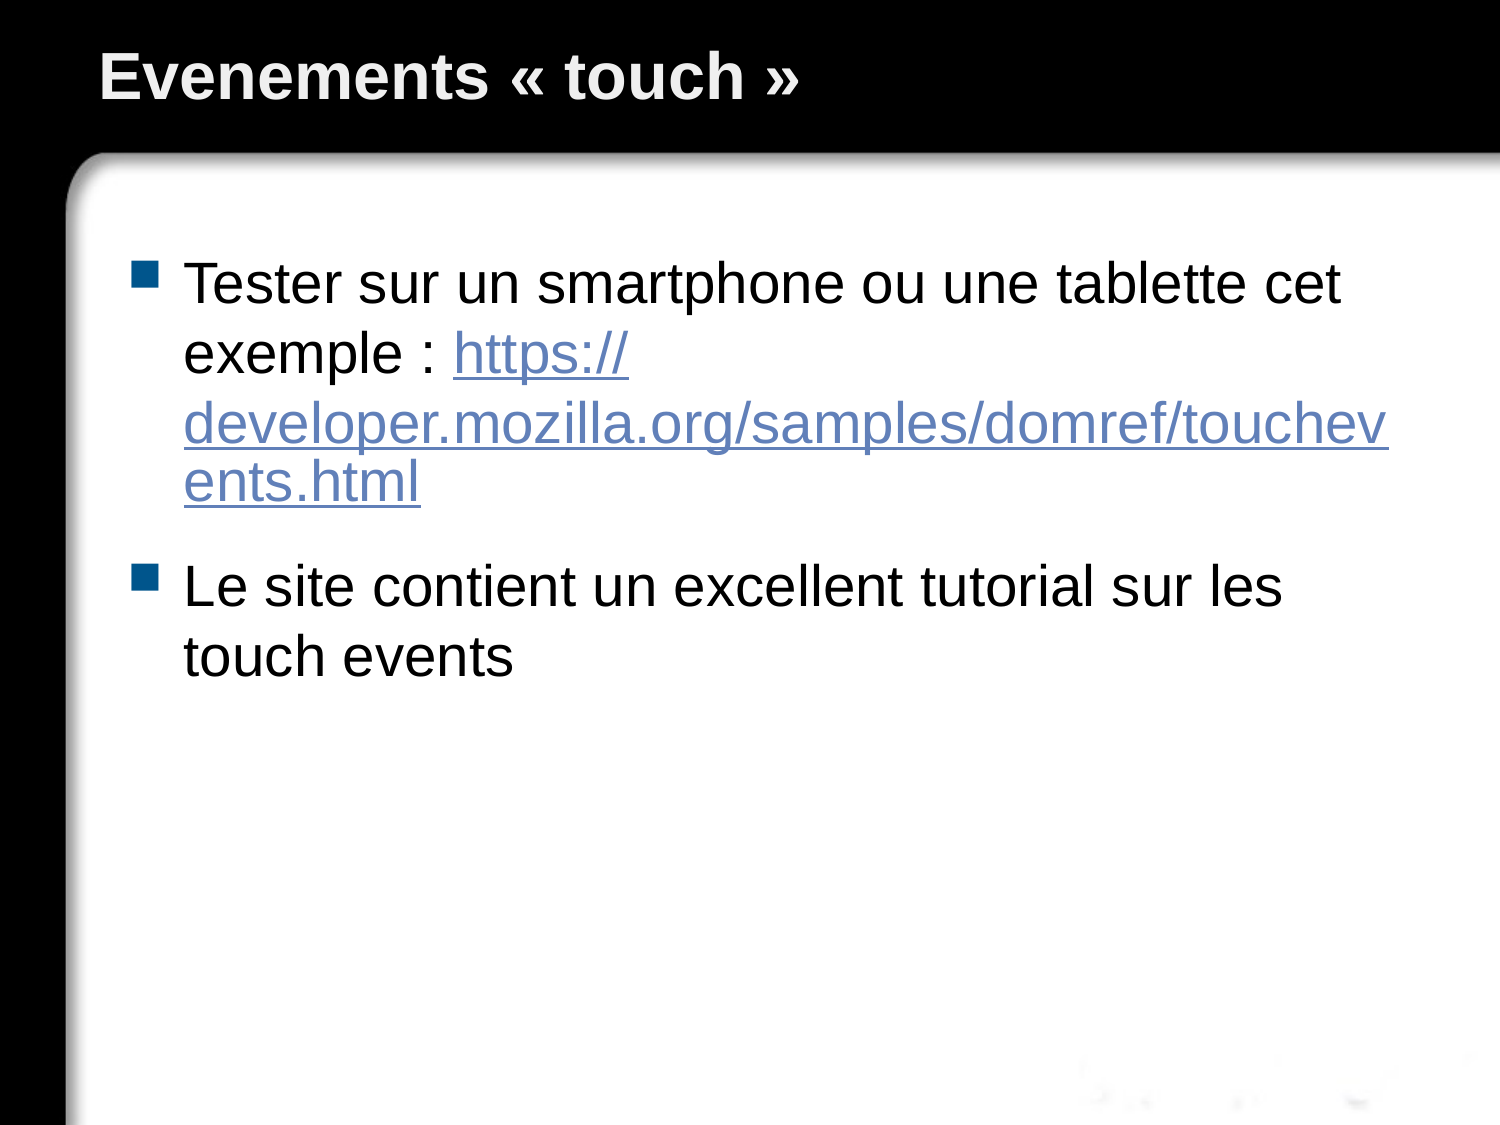

# Evenements « touch »
Tester sur un smartphone ou une tablette cet exemple : https://developer.mozilla.org/samples/domref/touchevents.html
Le site contient un excellent tutorial sur les touch events